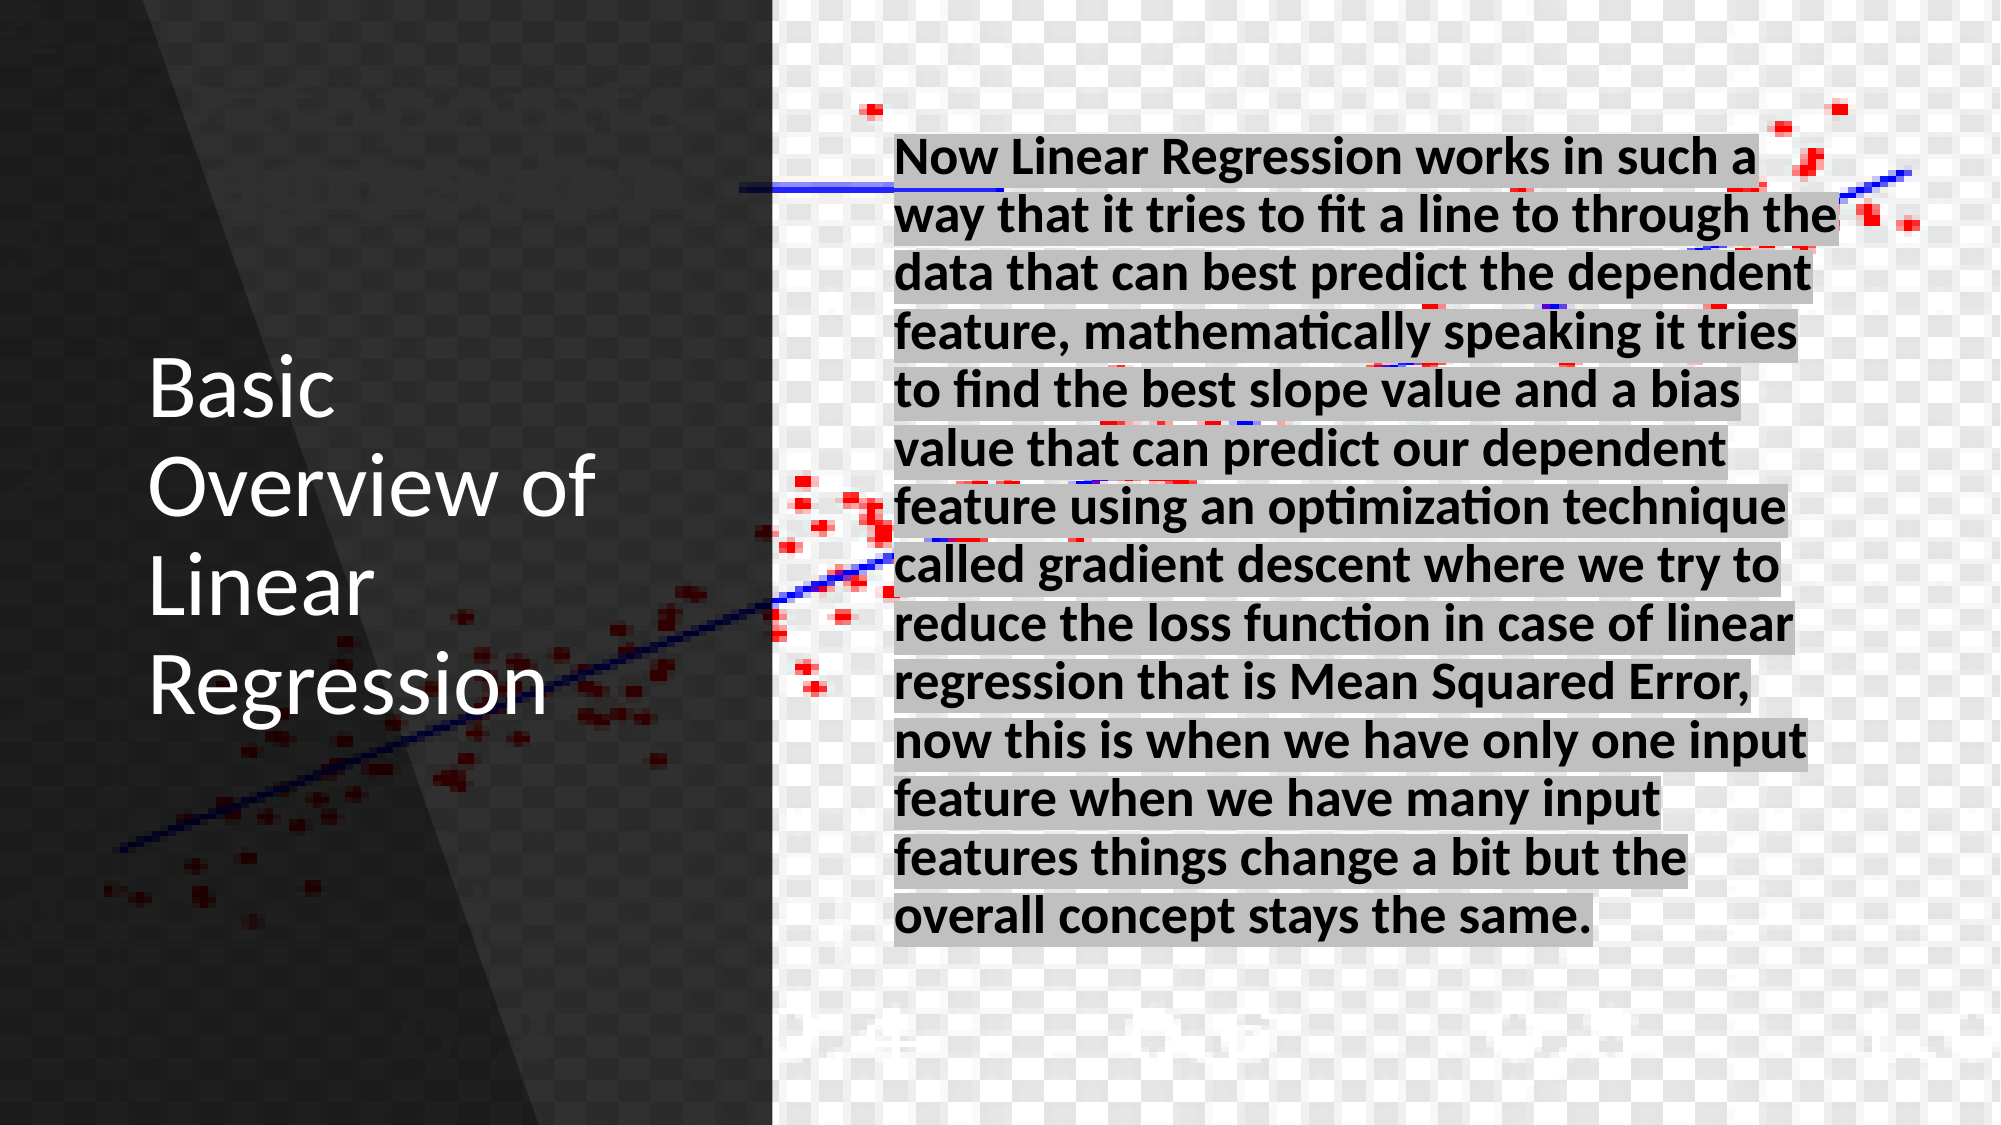

# Basic Overview of Linear Regression
Now Linear Regression works in such a way that it tries to fit a line to through the data that can best predict the dependent feature, mathematically speaking it tries to find the best slope value and a bias value that can predict our dependent feature using an optimization technique called gradient descent where we try to reduce the loss function in case of linear regression that is Mean Squared Error, now this is when we have only one input feature when we have many input features things change a bit but the overall concept stays the same.